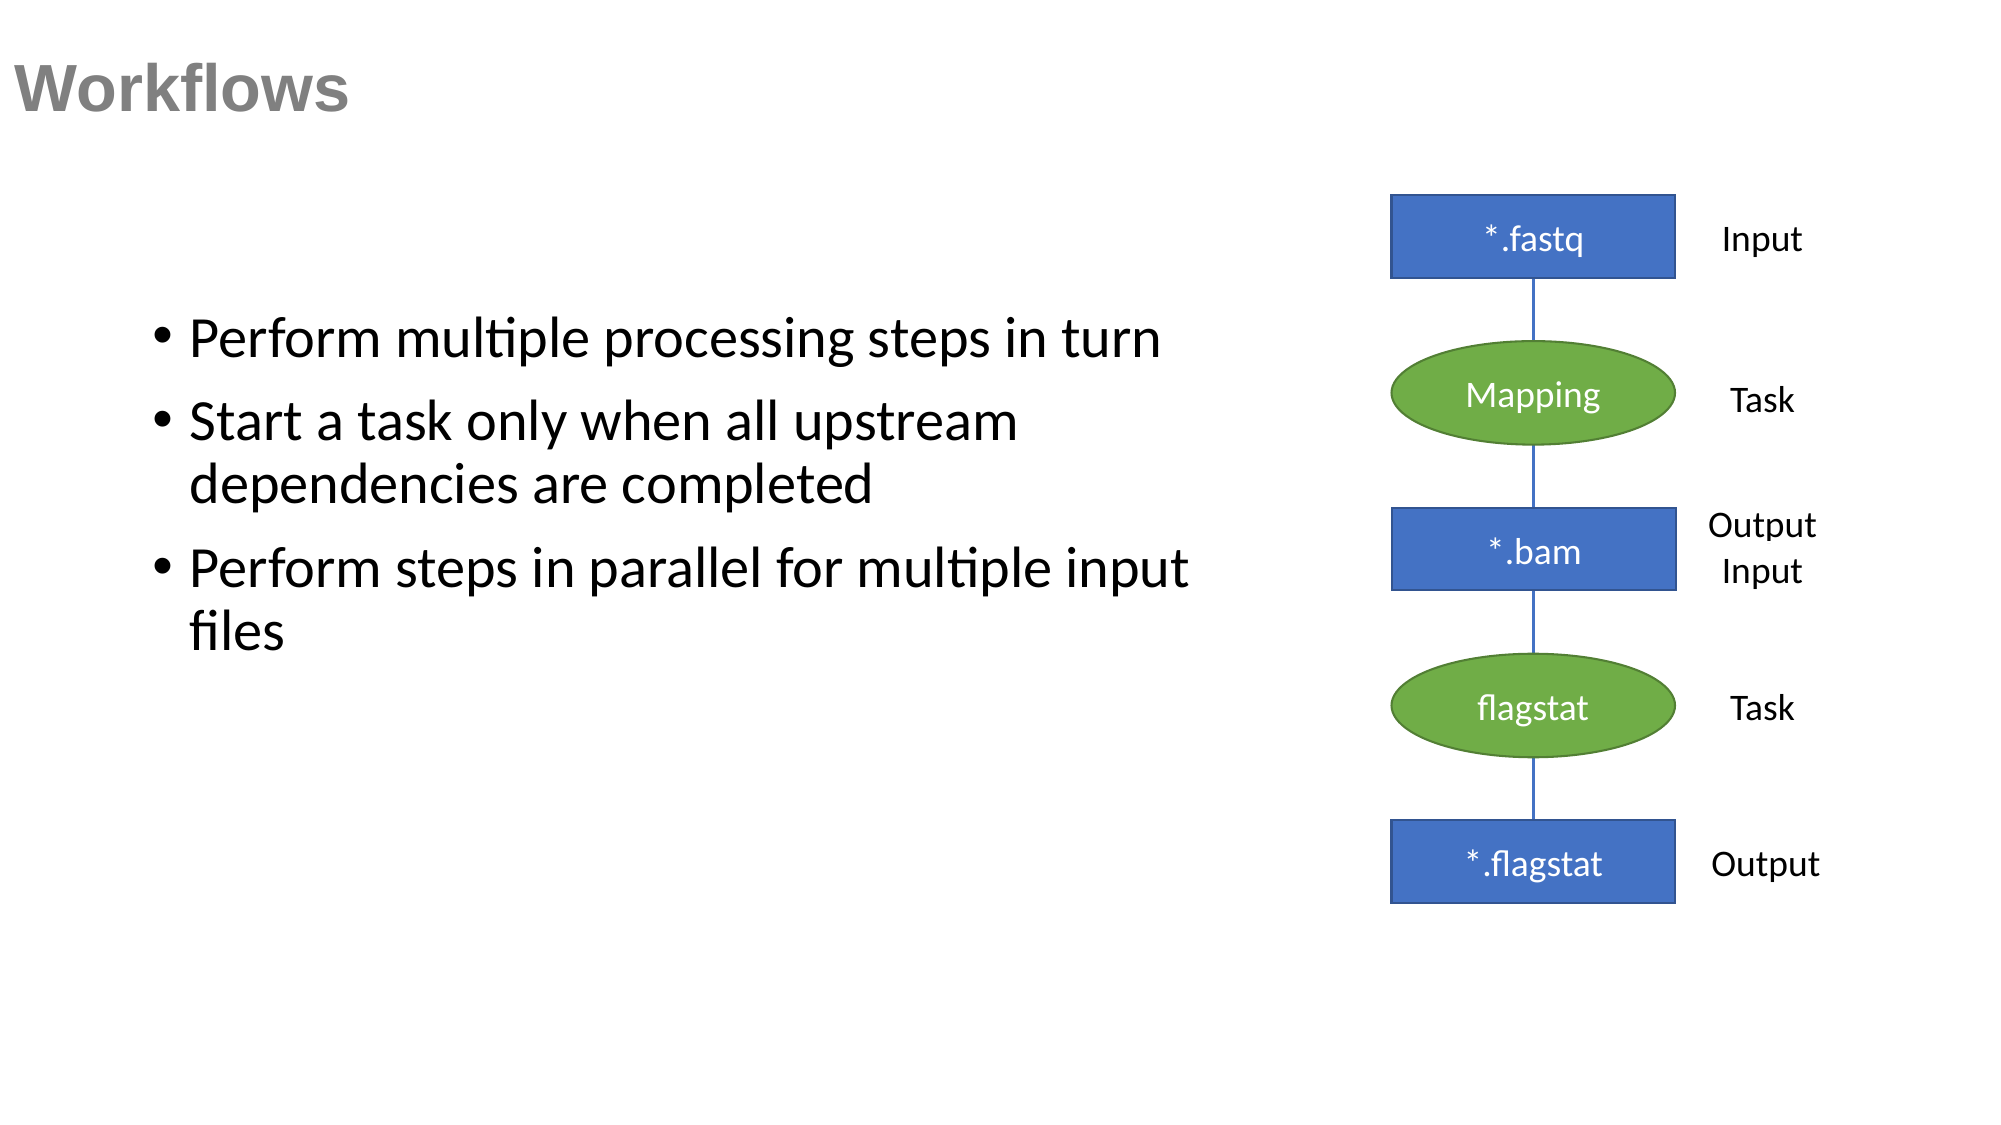

Workflows
*.fastq
Input
Perform multiple processing steps in turn
Start a task only when all upstream dependencies are completed
Perform steps in parallel for multiple input files
Mapping
Task
Output
*.bam
Input
flagstat
Task
*.flagstat
Output